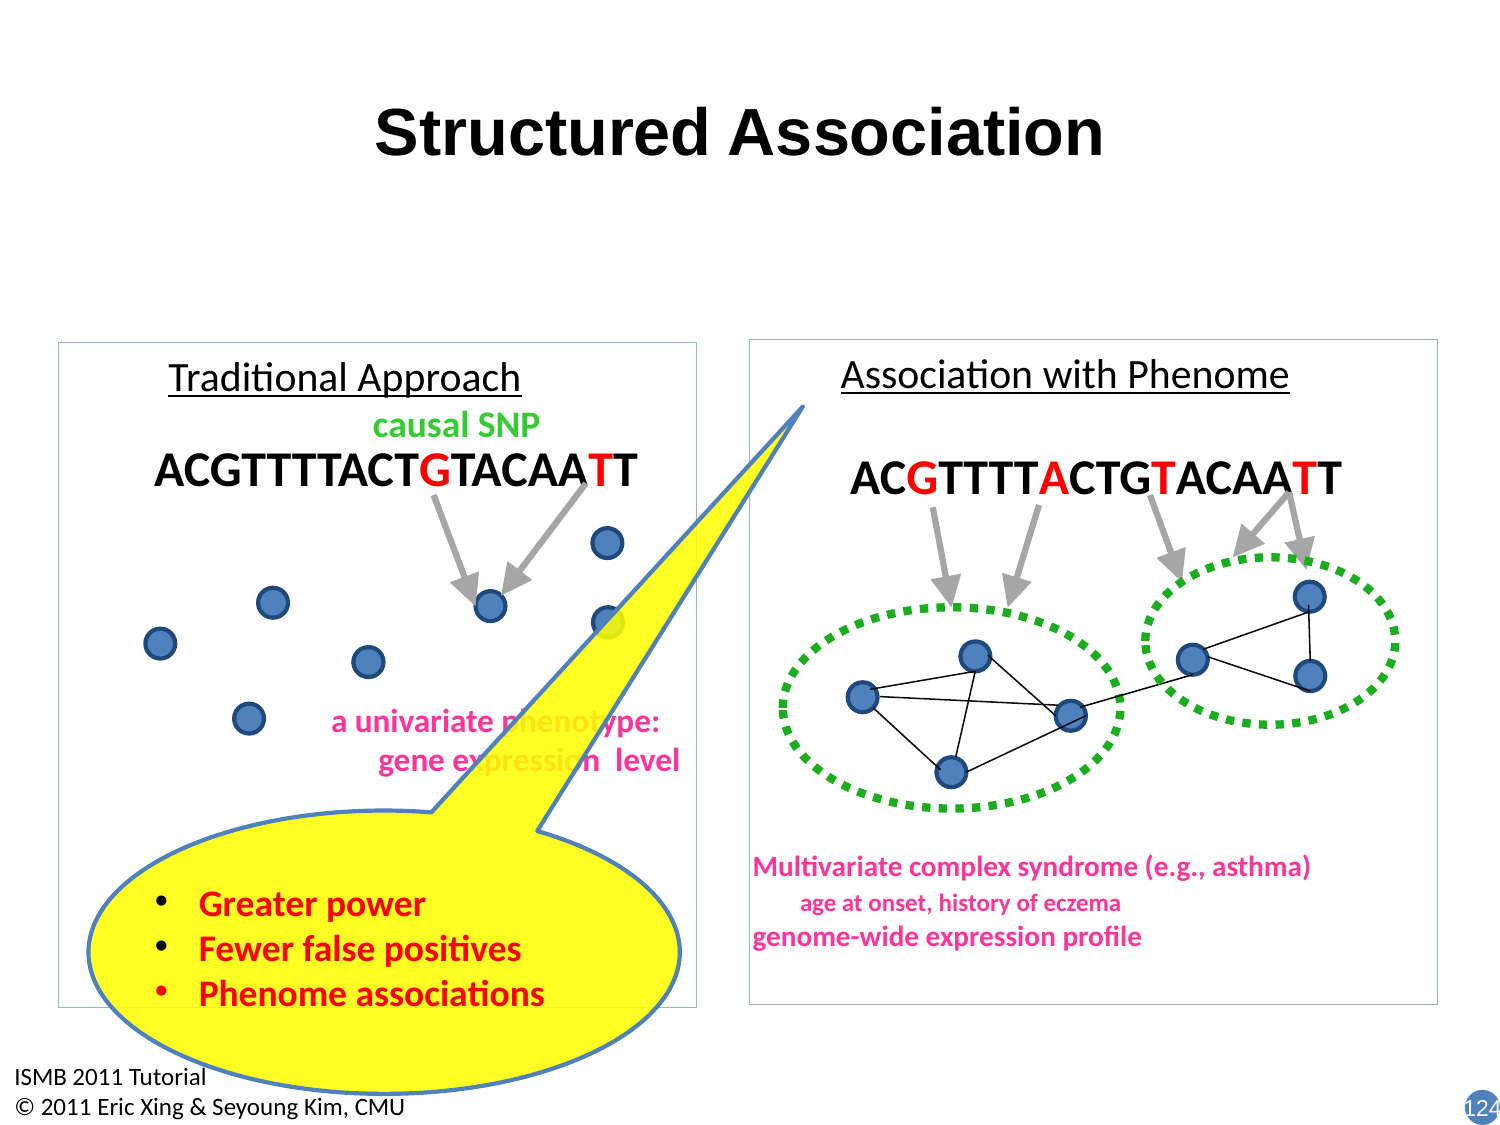

# Structured Association
        Association with Phenome

ACGTTTTACTGTACAATT

Multivariate complex syndrome (e.g., asthma)
	age at onset, history of eczema
genome-wide expression profile
          Traditional Approach

causal SNP
ACGTTTTACTGTACAATT

a univariate phenotype:
	gene expression  level

 Greater power
 Fewer false positives
 Phenome associations